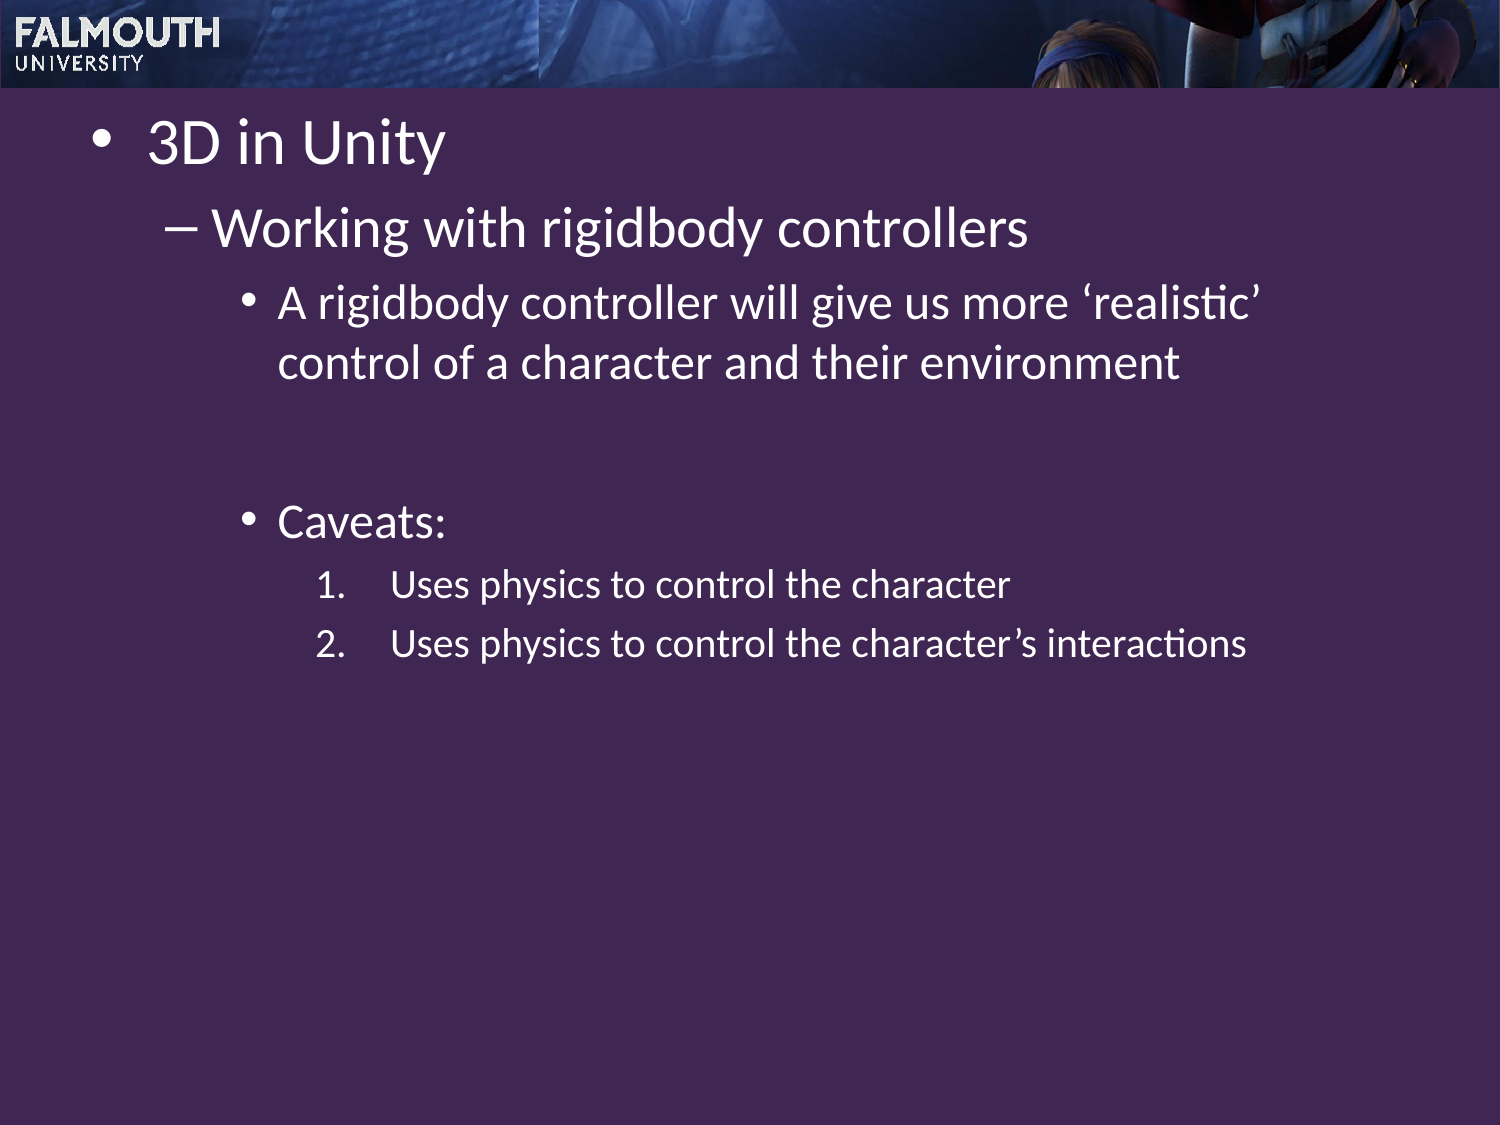

3D in Unity
Working with rigidbody controllers
A rigidbody controller will give us more ‘realistic’ control of a character and their environment

Caveats:
Uses physics to control the character
Uses physics to control the character’s interactions